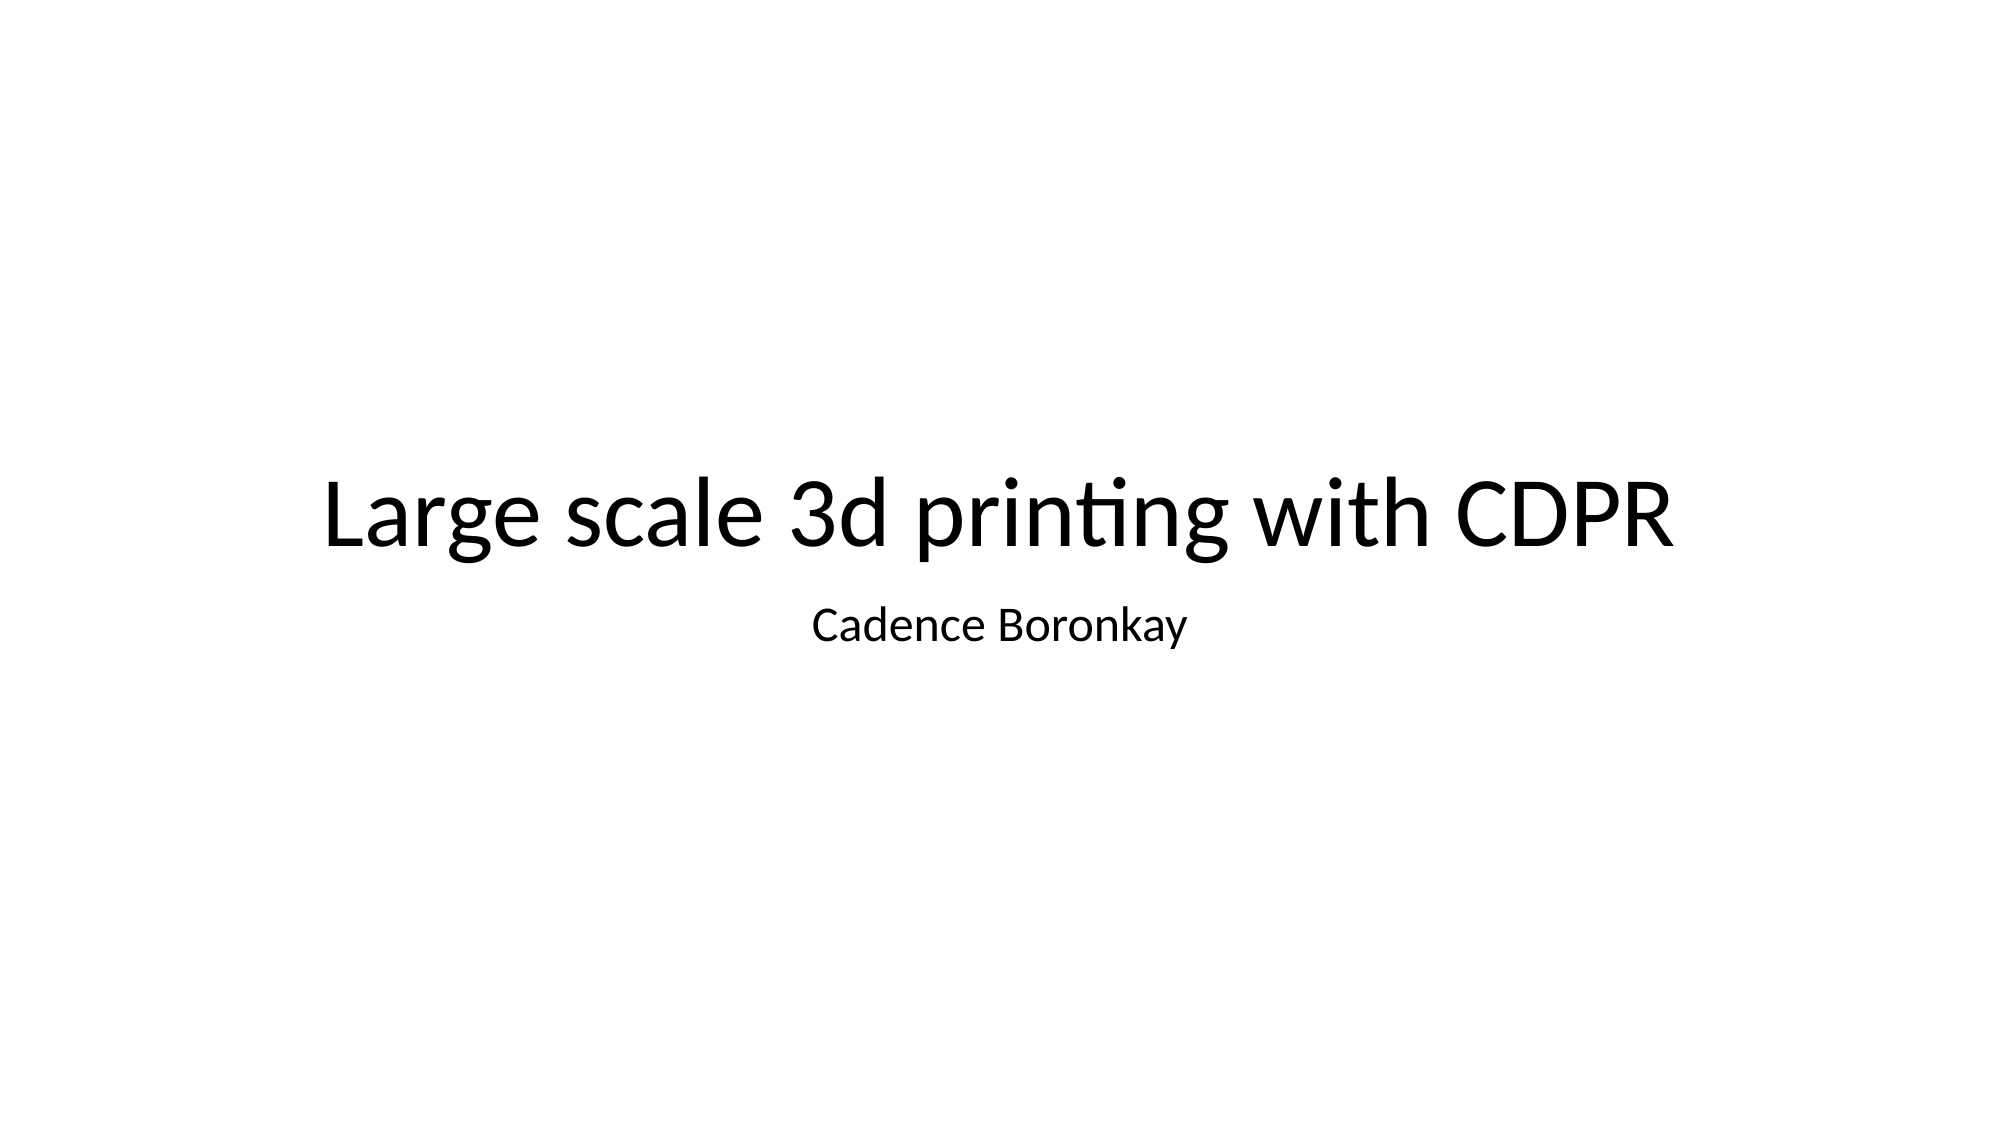

# Large scale 3d printing with CDPR
Cadence Boronkay